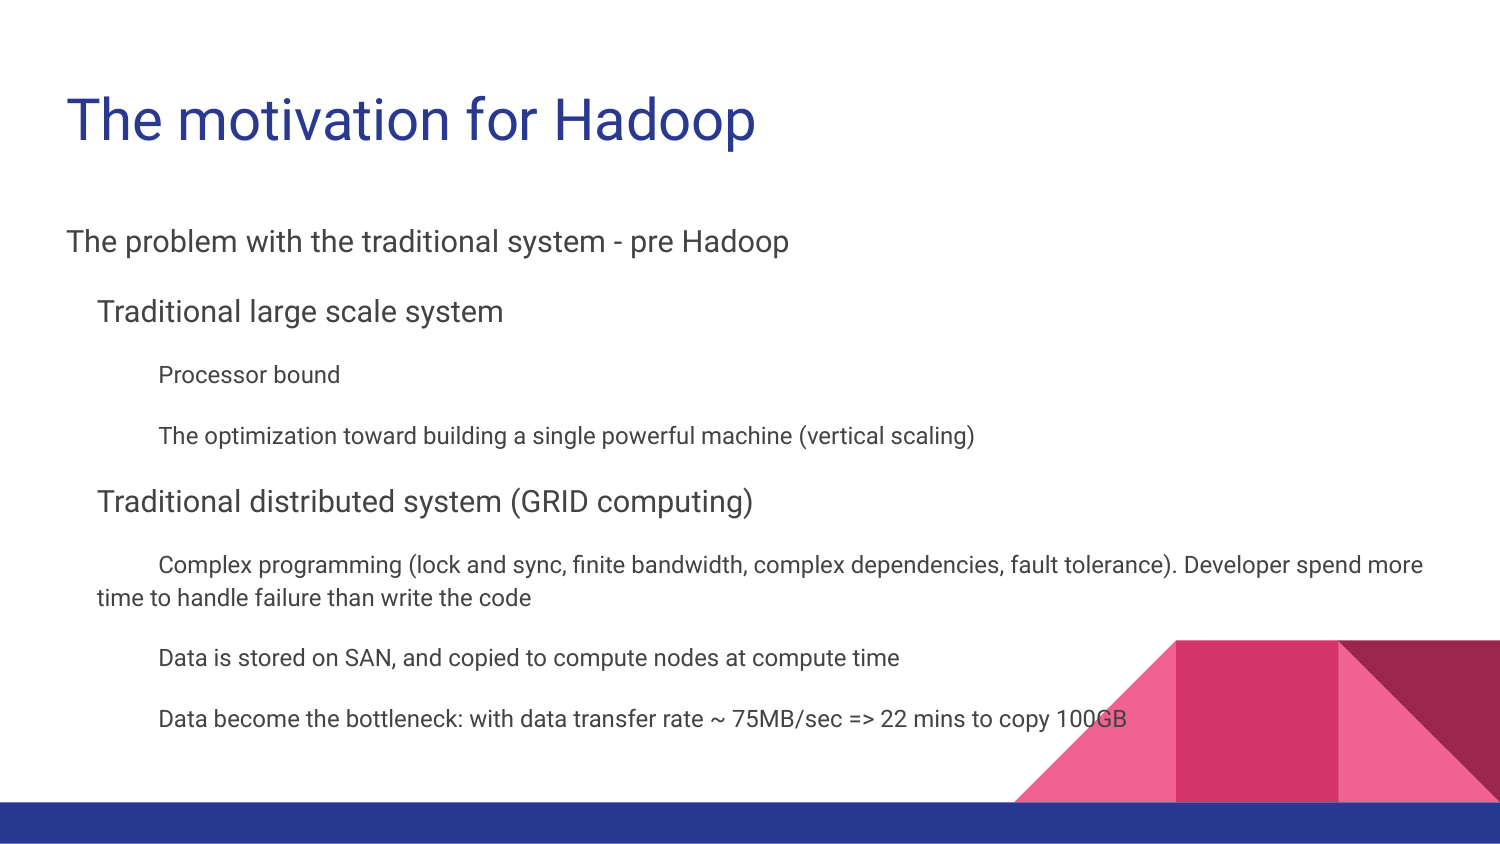

# The motivation for Hadoop
The problem with the traditional system - pre Hadoop
Traditional large scale system
Processor bound
The optimization toward building a single powerful machine (vertical scaling)
Traditional distributed system (GRID computing)
Complex programming (lock and sync, finite bandwidth, complex dependencies, fault tolerance). Developer spend more time to handle failure than write the code
Data is stored on SAN, and copied to compute nodes at compute time
Data become the bottleneck: with data transfer rate ~ 75MB/sec => 22 mins to copy 100GB